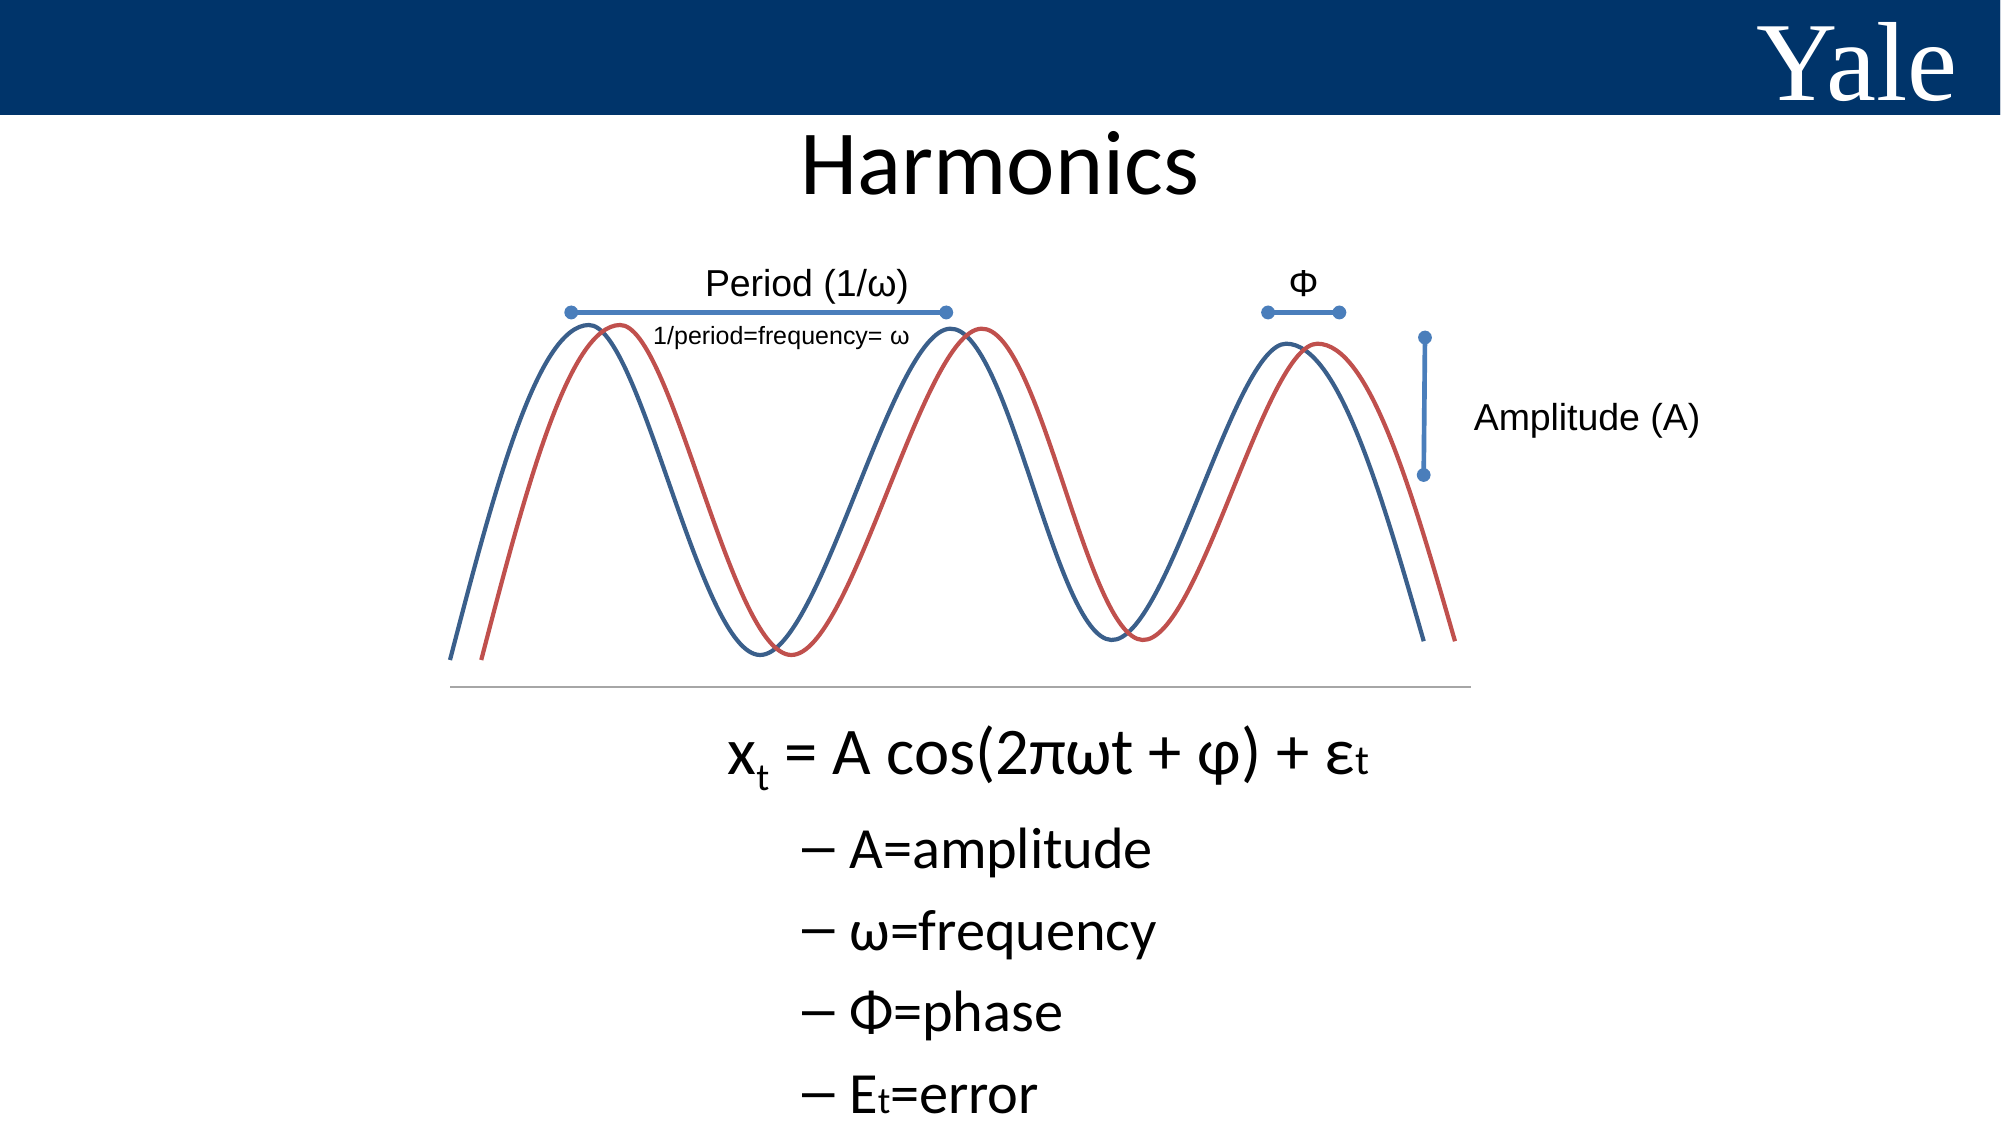

# Harmonics
Period (1/ω)
Φ
1/period=frequency= ω

Amplitude (A)
xt = A cos(2πωt + φ) + εt
A=amplitude
ω=frequency
Φ=phase
Εt=error